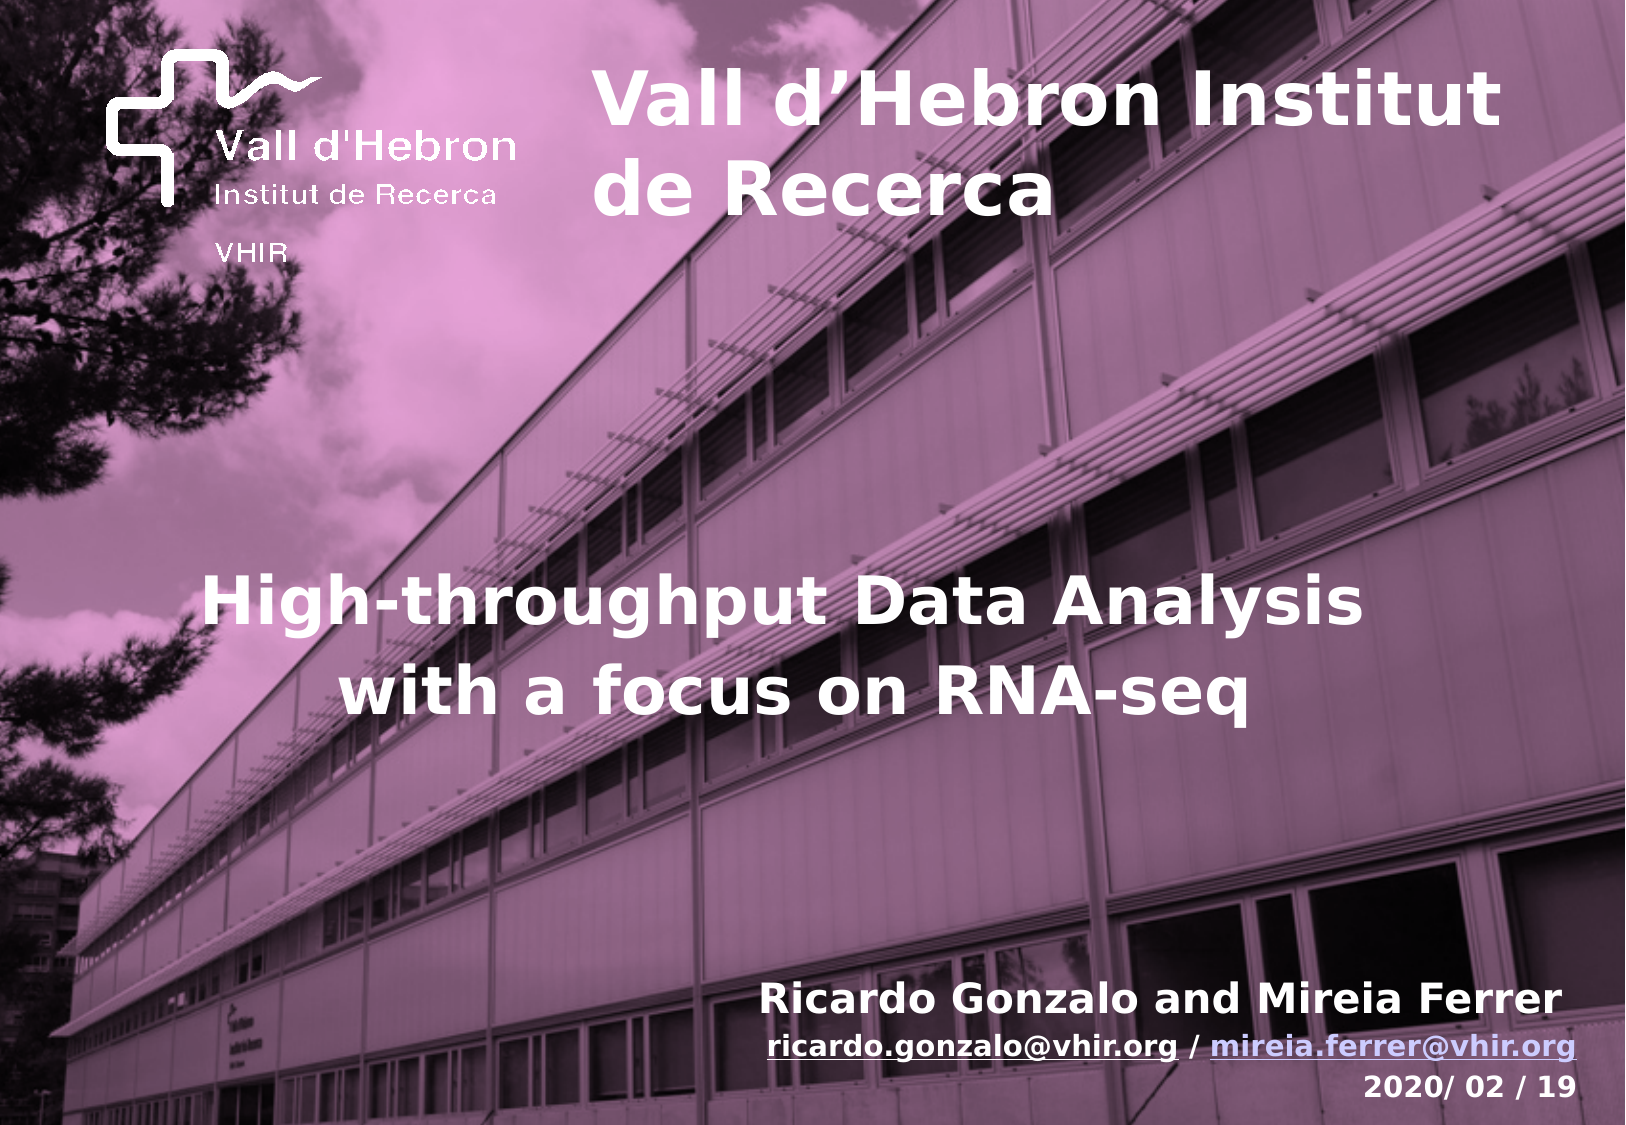

High-throughput Data Analysis
with a focus on RNA-seq
Ricardo Gonzalo and Mireia Ferrer
ricardo.gonzalo@vhir.org / mireia.ferrer@vhir.org
2020/ 02 / 19